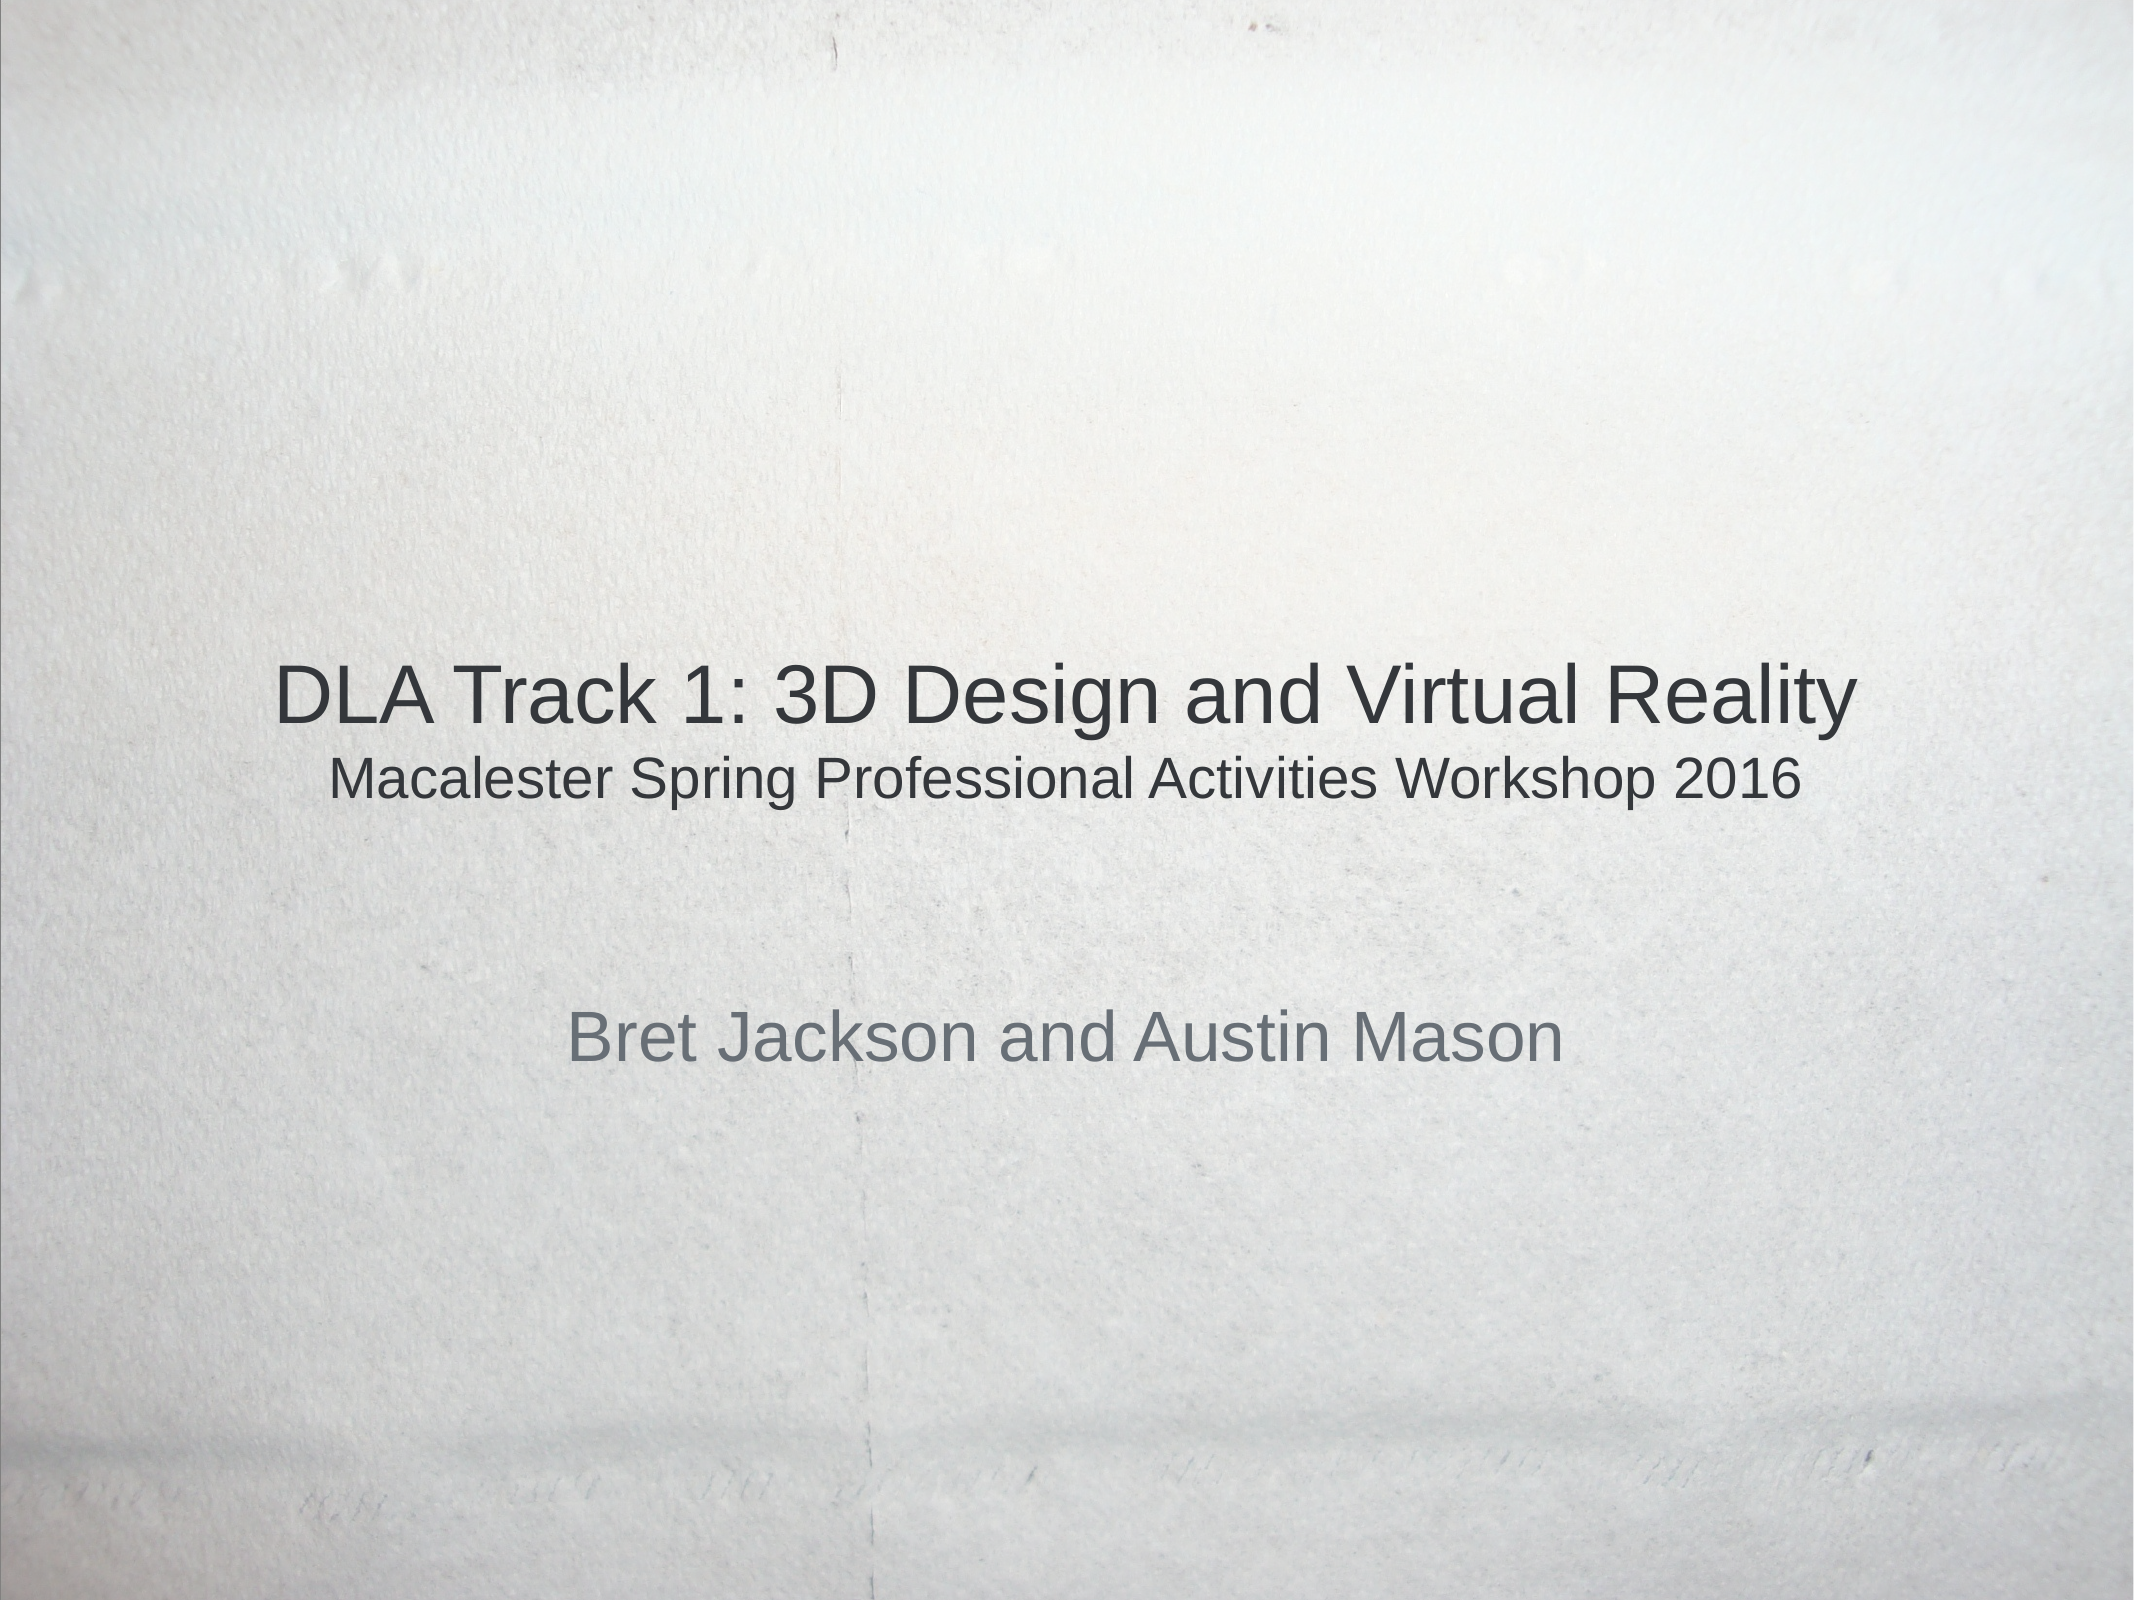

# DLA Track 1: 3D Design and Virtual Reality Macalester Spring Professional Activities Workshop 2016
Bret Jackson and Austin Mason